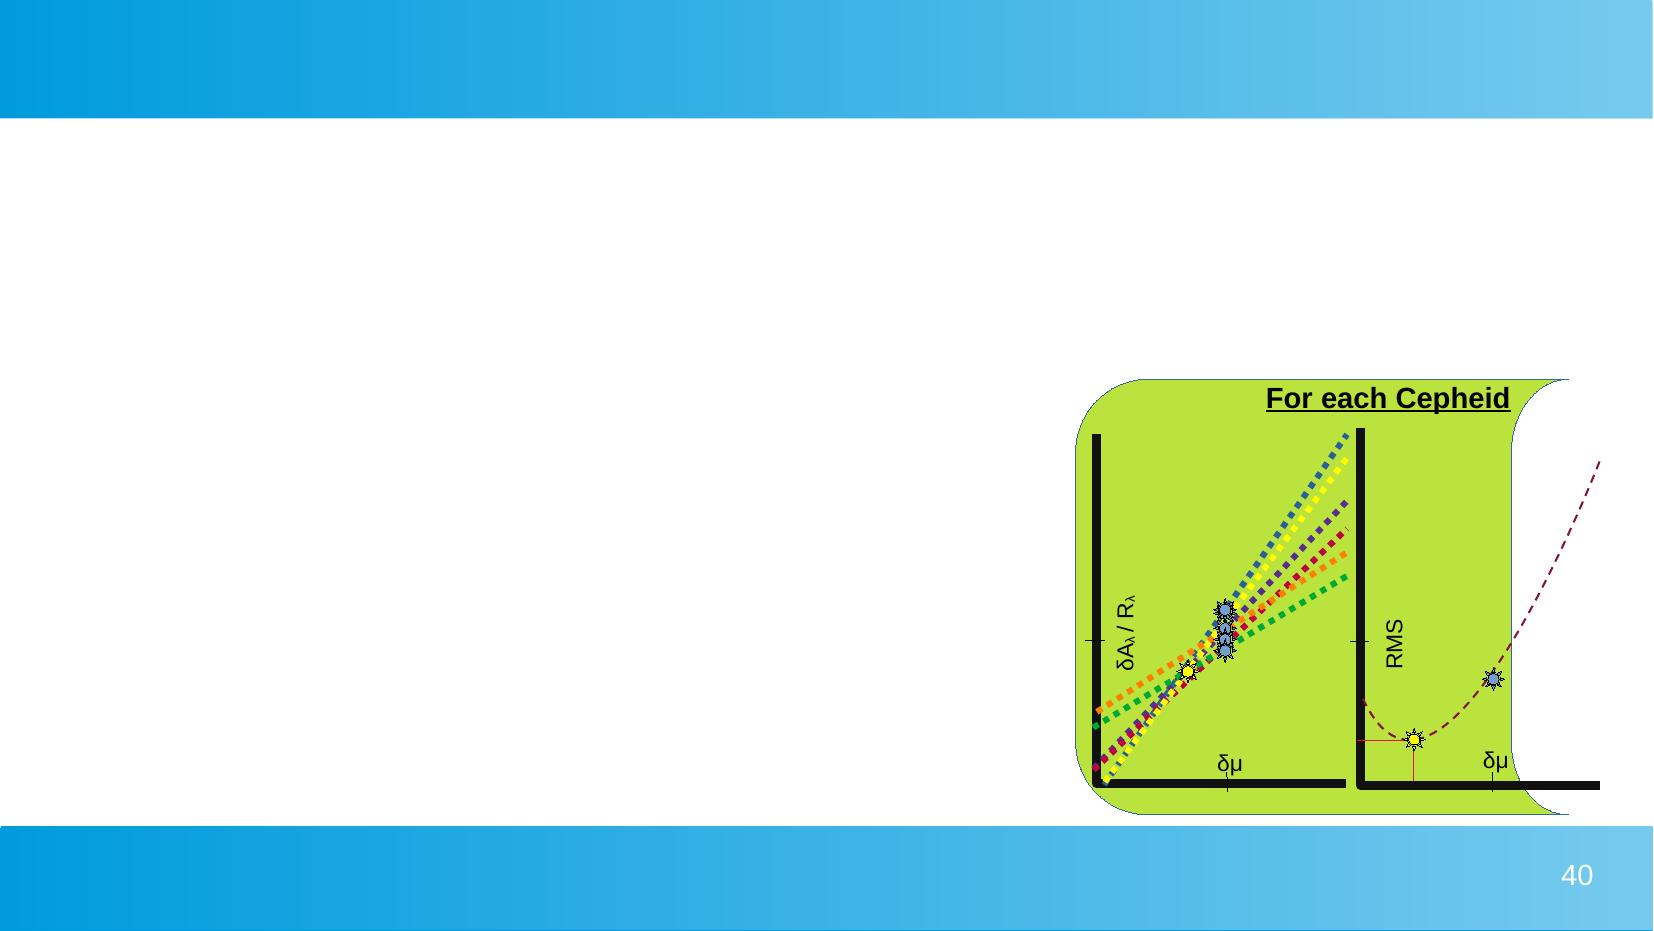

For each Cepheid

δAλ / Rλ
RMS

δμ
δμ

40